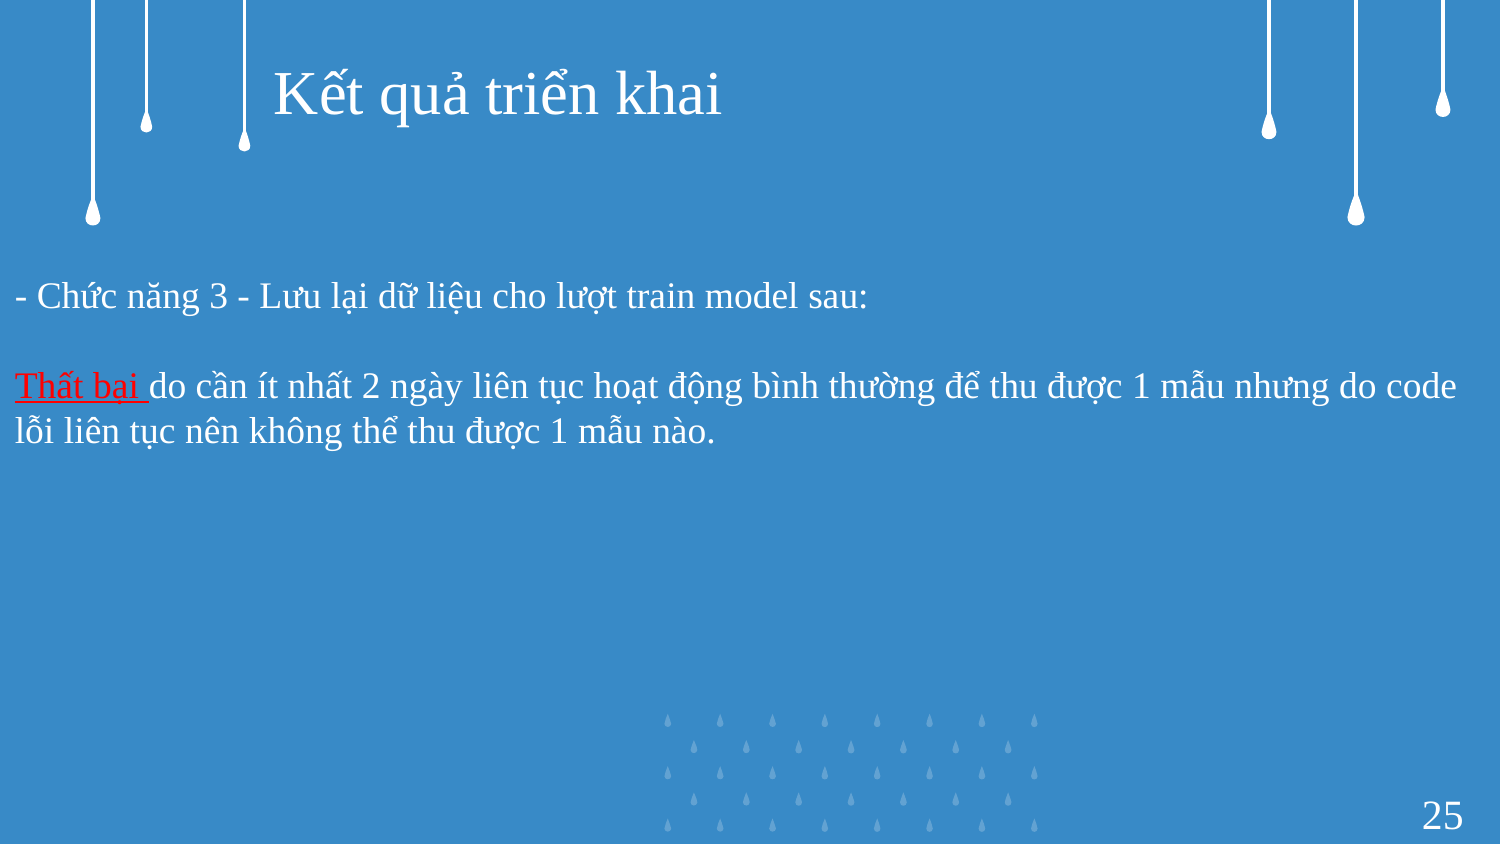

Kết quả triển khai

- Chức năng 3 - Lưu lại dữ liệu cho lượt train model sau:

Thất bại do cần ít nhất 2 ngày liên tục hoạt động bình thường để thu được 1 mẫu nhưng do code lỗi liên tục nên không thể thu được 1 mẫu nào.

25